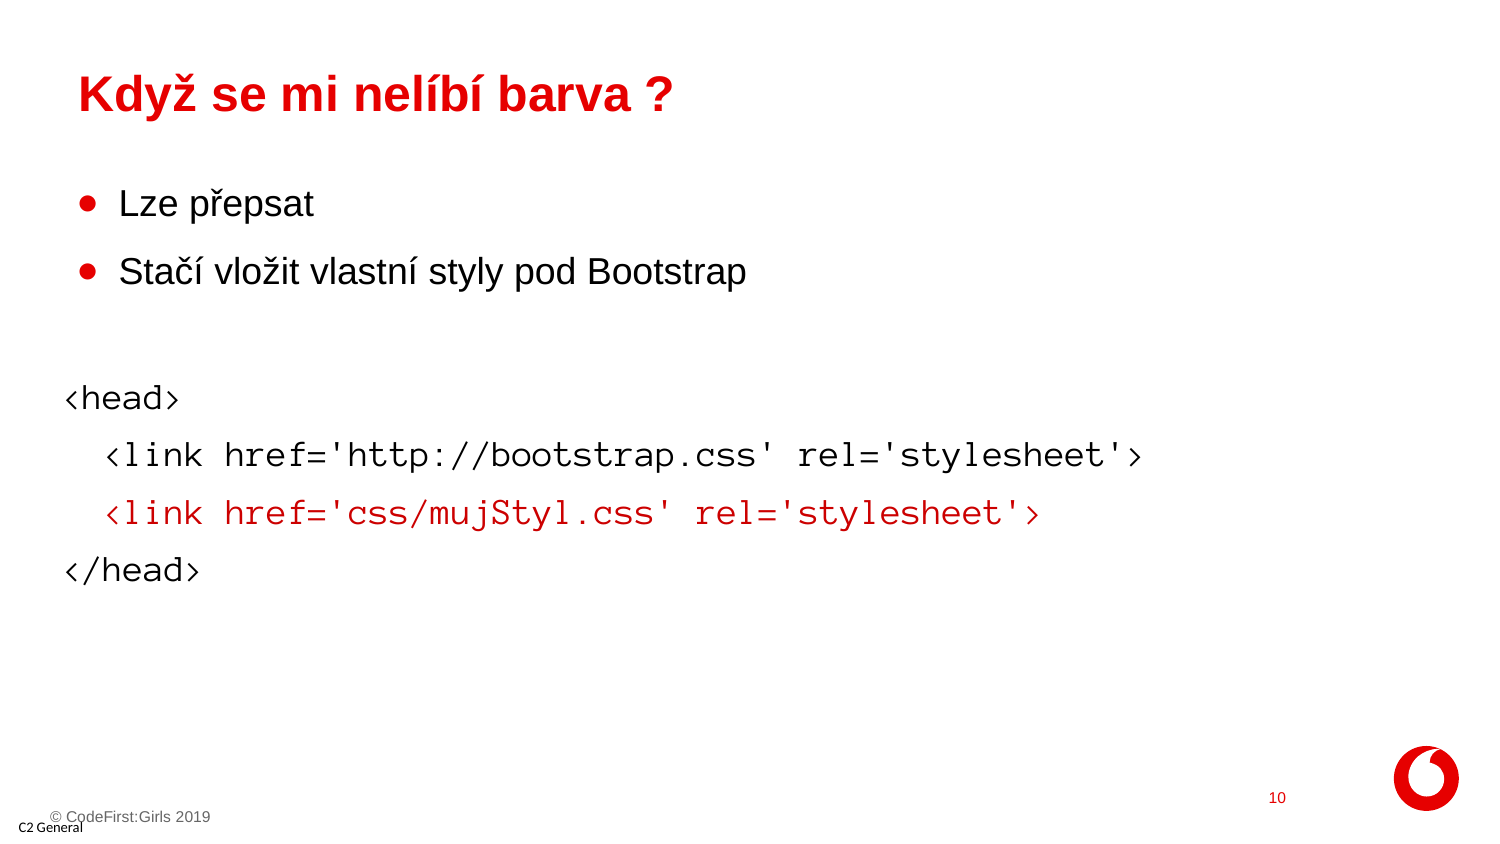

# Když se mi nelíbí barva ?
Lze přepsat
Stačí vložit vlastní styly pod Bootstrap

<head>
  <link href='http://bootstrap.css' rel='stylesheet'>
  <link href='css/mujStyl.css' rel='stylesheet'>
</head>

10